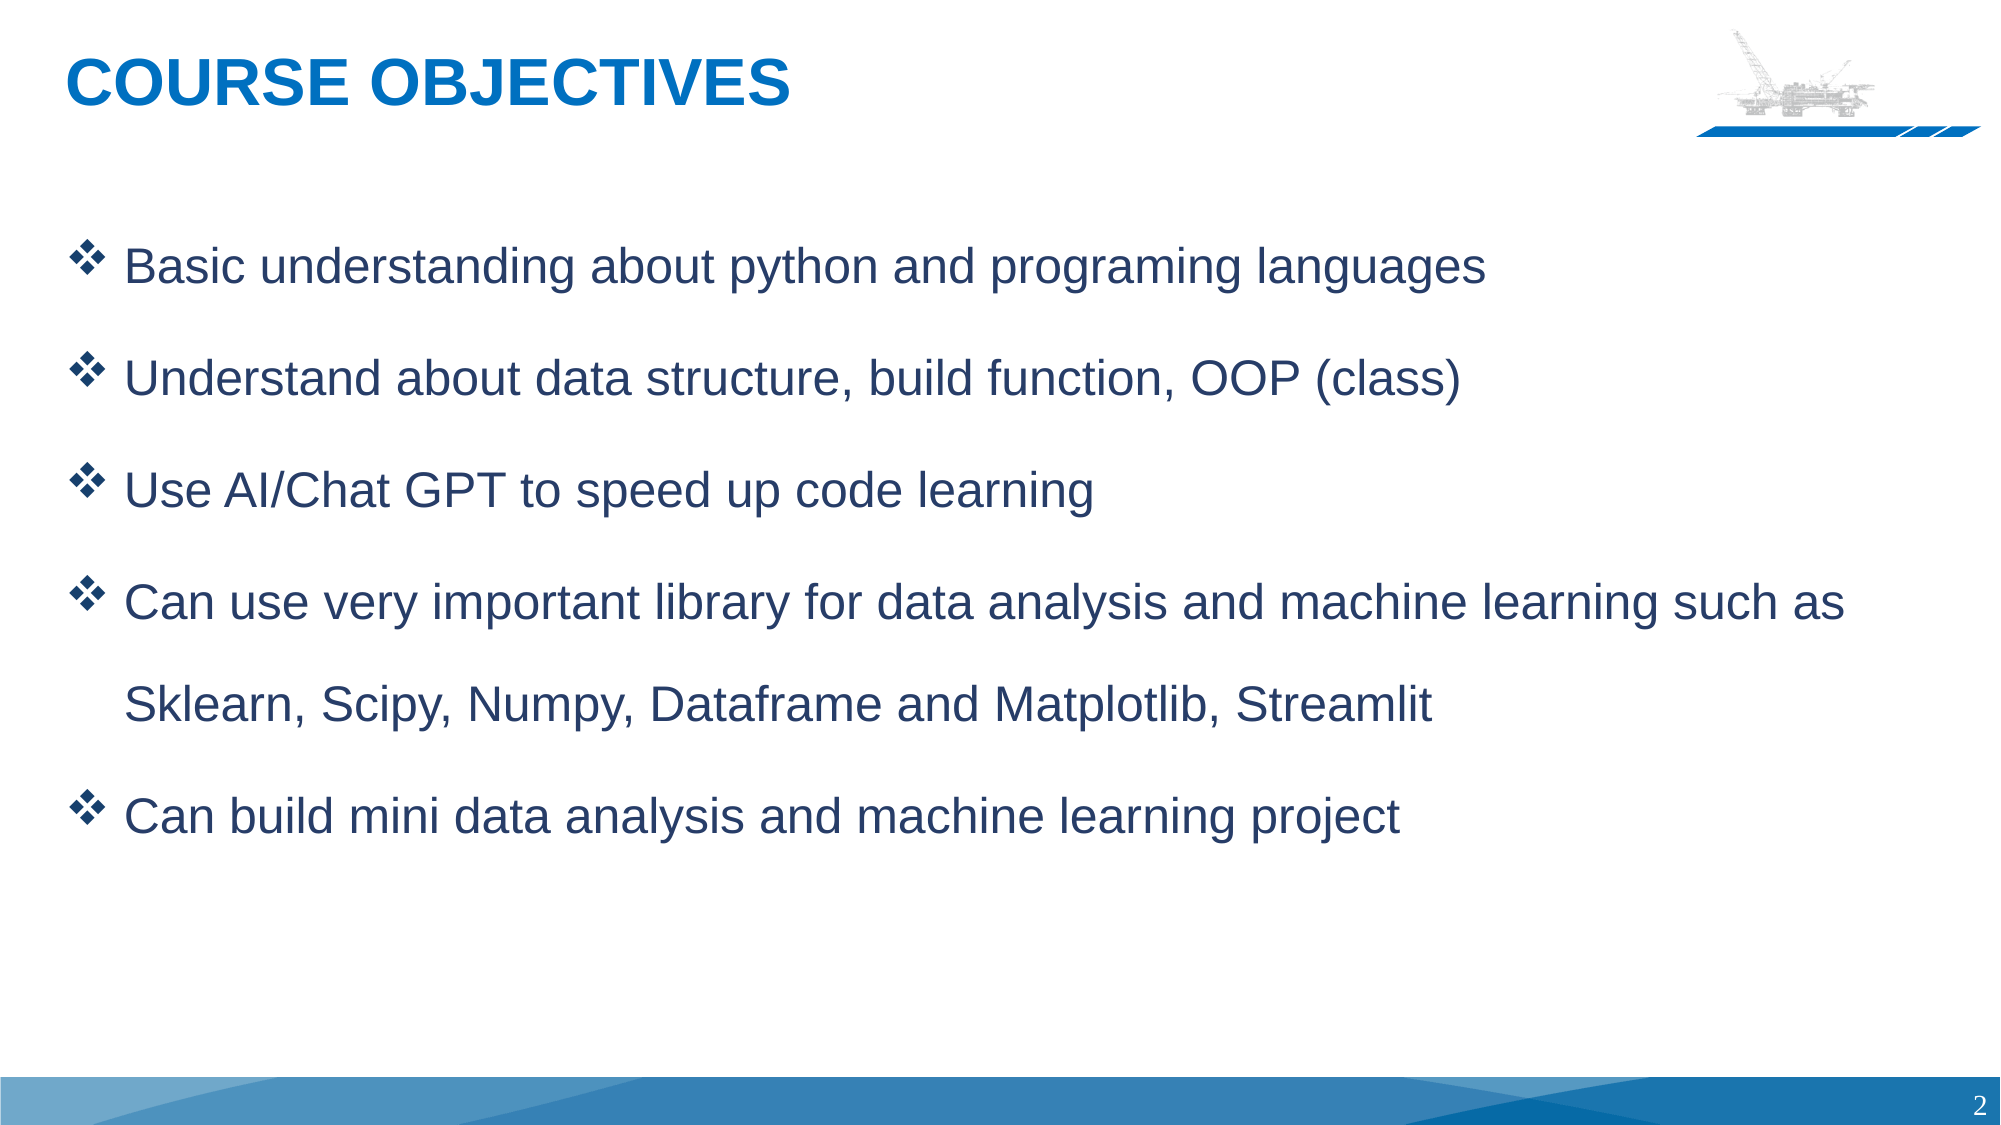

# COURSE OBJECTIVES
Basic understanding about python and programing languages
Understand about data structure, build function, OOP (class)
Use AI/Chat GPT to speed up code learning
Can use very important library for data analysis and machine learning such as Sklearn, Scipy, Numpy, Dataframe and Matplotlib, Streamlit
Can build mini data analysis and machine learning project